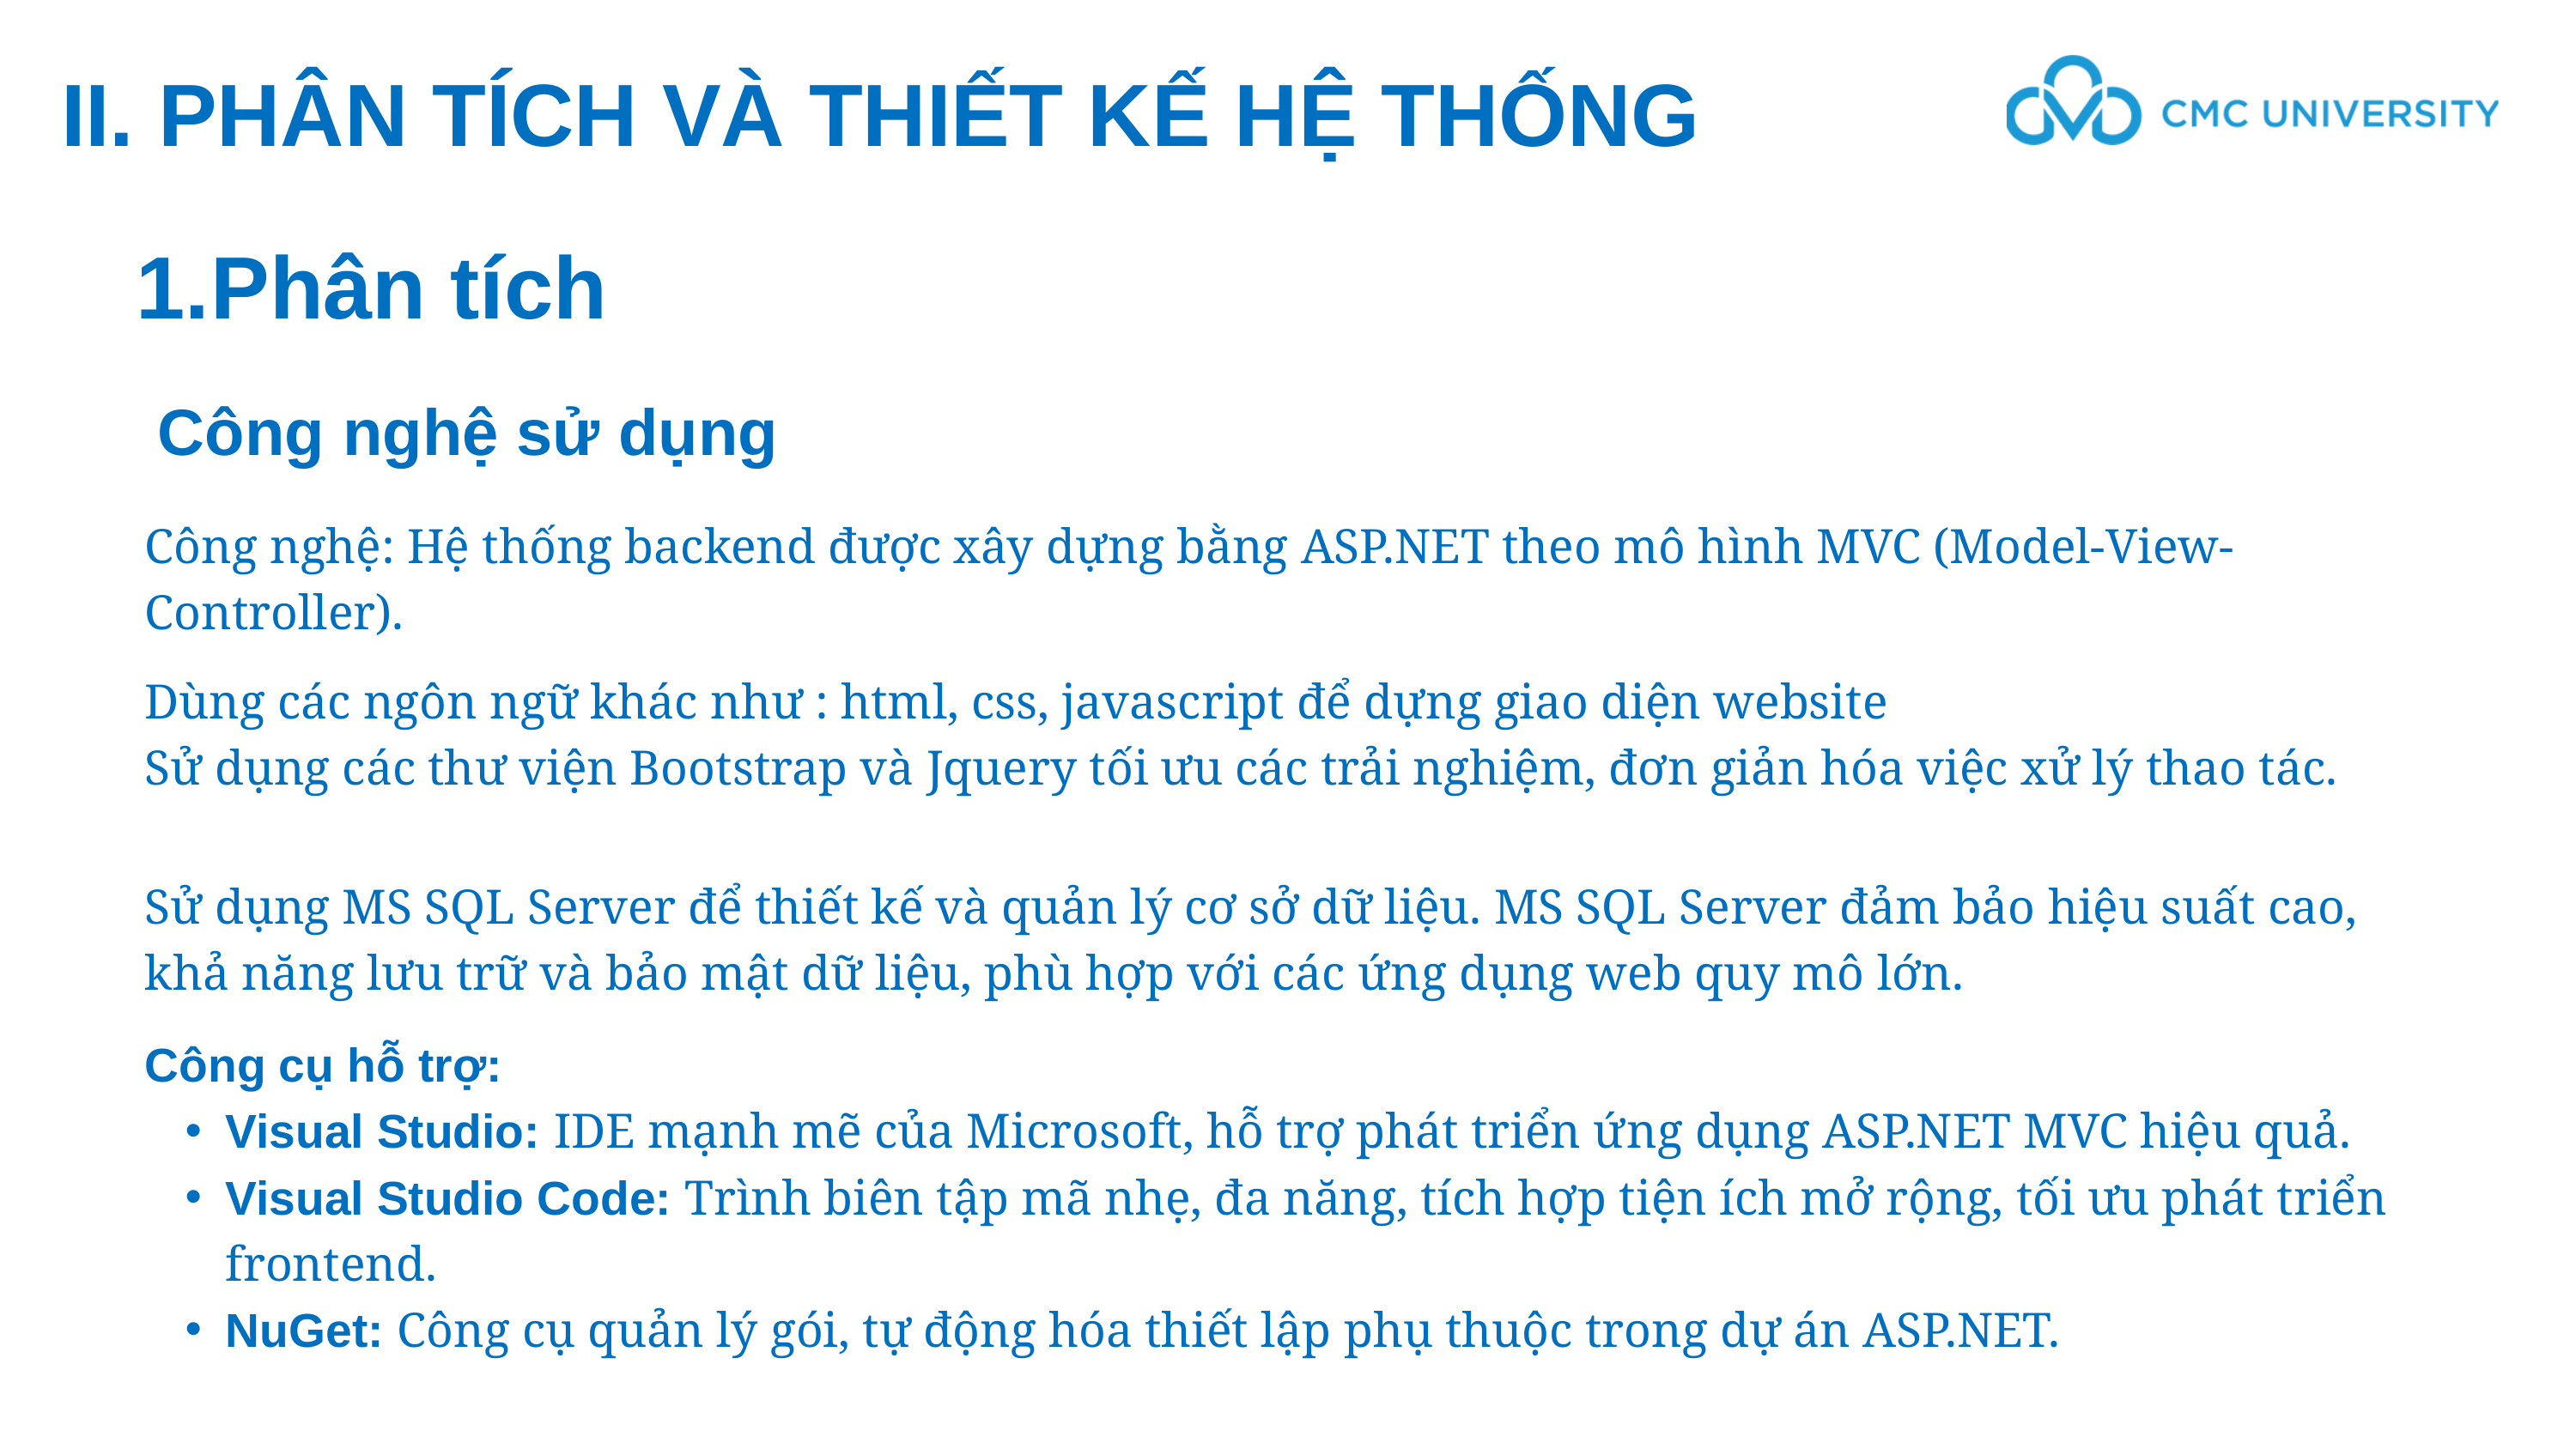

II. PHÂN TÍCH VÀ THIẾT KẾ HỆ THỐNG
Phân tích
Công nghệ sử dụng
Công nghệ: Hệ thống backend được xây dựng bằng ASP.NET theo mô hình MVC (Model-View-Controller).

Dùng các ngôn ngữ khác như : html, css, javascript để dựng giao diện website
Sử dụng các thư viện Bootstrap và Jquery tối ưu các trải nghiệm, đơn giản hóa việc xử lý thao tác.
Sử dụng MS SQL Server để thiết kế và quản lý cơ sở dữ liệu. MS SQL Server đảm bảo hiệu suất cao, khả năng lưu trữ và bảo mật dữ liệu, phù hợp với các ứng dụng web quy mô lớn.

Công cụ hỗ trợ:
Visual Studio: IDE mạnh mẽ của Microsoft, hỗ trợ phát triển ứng dụng ASP.NET MVC hiệu quả.
Visual Studio Code: Trình biên tập mã nhẹ, đa năng, tích hợp tiện ích mở rộng, tối ưu phát triển frontend.
NuGet: Công cụ quản lý gói, tự động hóa thiết lập phụ thuộc trong dự án ASP.NET.